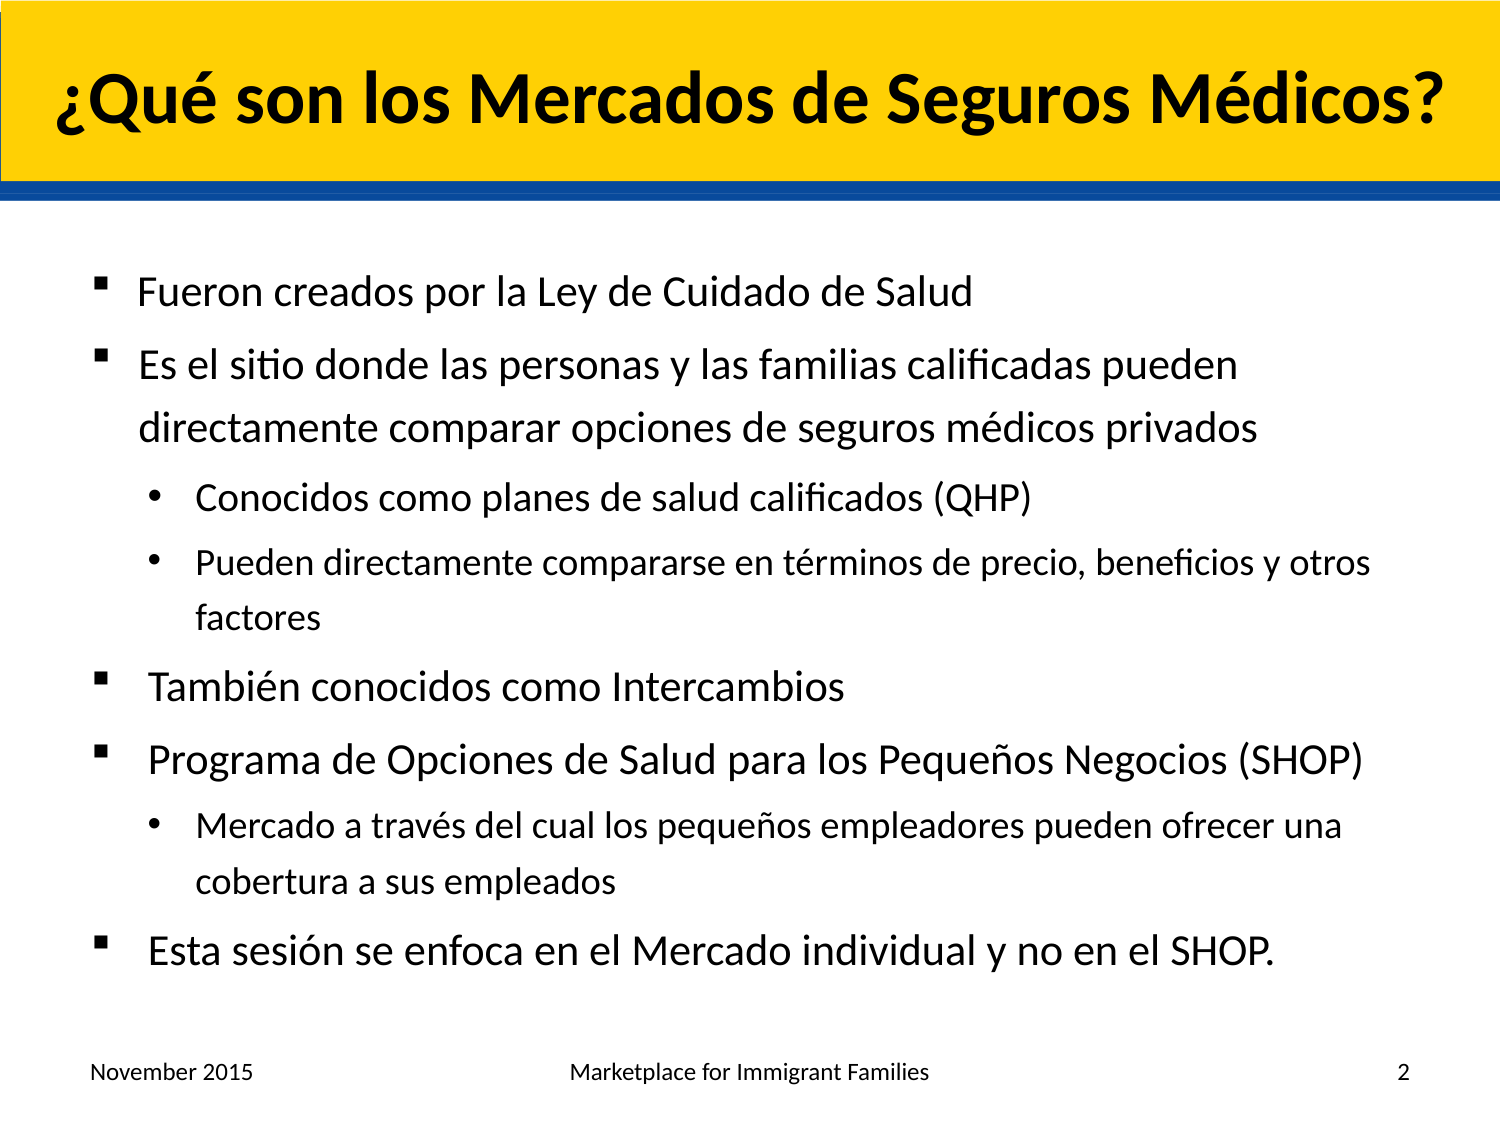

# ¿Qué son los Mercados de Seguros Médicos?
Fueron creados por la Ley de Cuidado de Salud
Es el sitio donde las personas y las familias calificadas pueden directamente comparar opciones de seguros médicos privados
Conocidos como planes de salud calificados (QHP)
Pueden directamente compararse en términos de precio, beneficios y otros factores
También conocidos como Intercambios
Programa de Opciones de Salud para los Pequeños Negocios (SHOP)
Mercado a través del cual los pequeños empleadores pueden ofrecer una cobertura a sus empleados
Esta sesión se enfoca en el Mercado individual y no en el SHOP.
November 2015
Marketplace for Immigrant Families
2